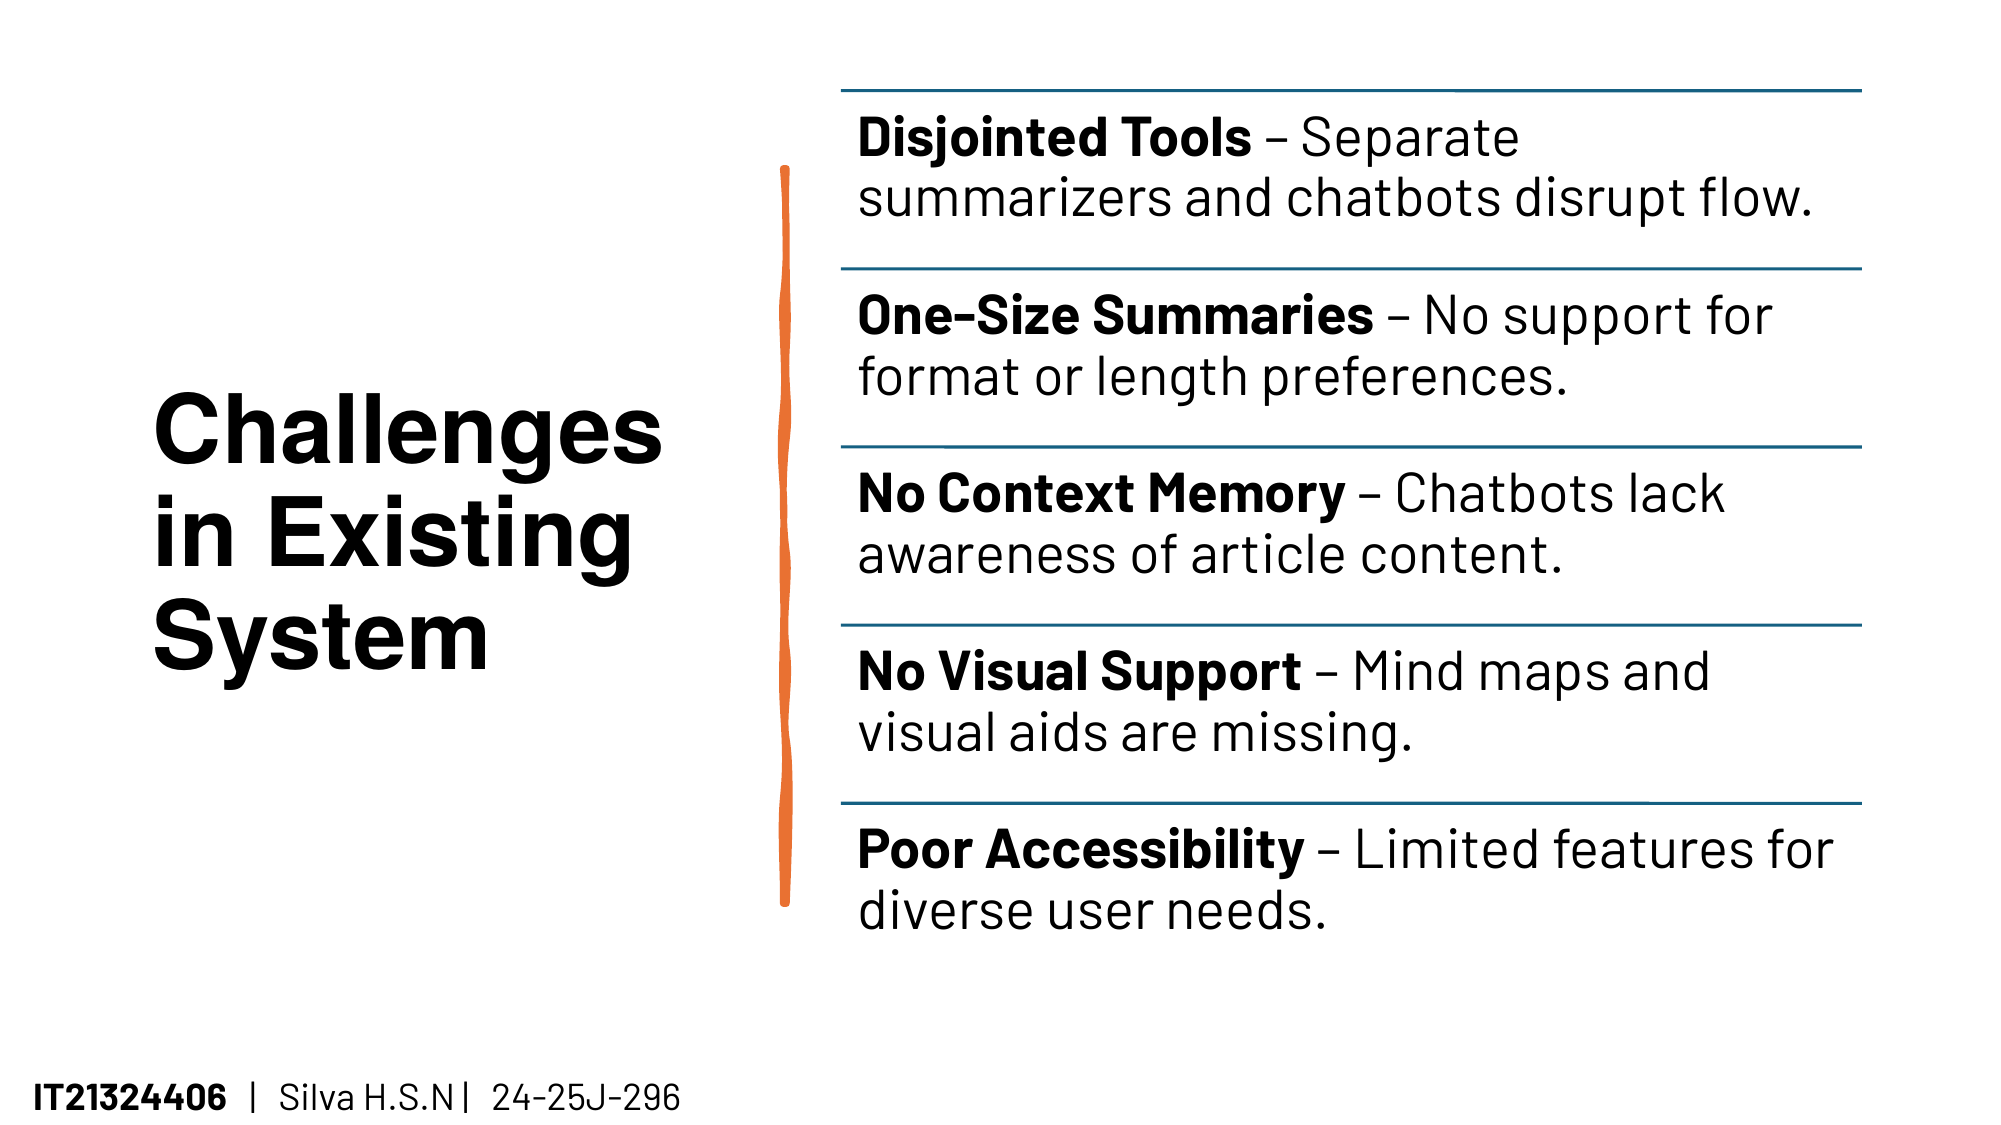

# Challenges in Existing System
Disjointed Tools – Separate summarizers and chatbots disrupt flow.
One-Size Summaries – No support for format or length preferences.
No Context Memory – Chatbots lack awareness of article content.
No Visual Support – Mind maps and visual aids are missing.
Poor Accessibility – Limited features for diverse user needs.

IT21324406   |   Silva H.S.N |   24-25J-296